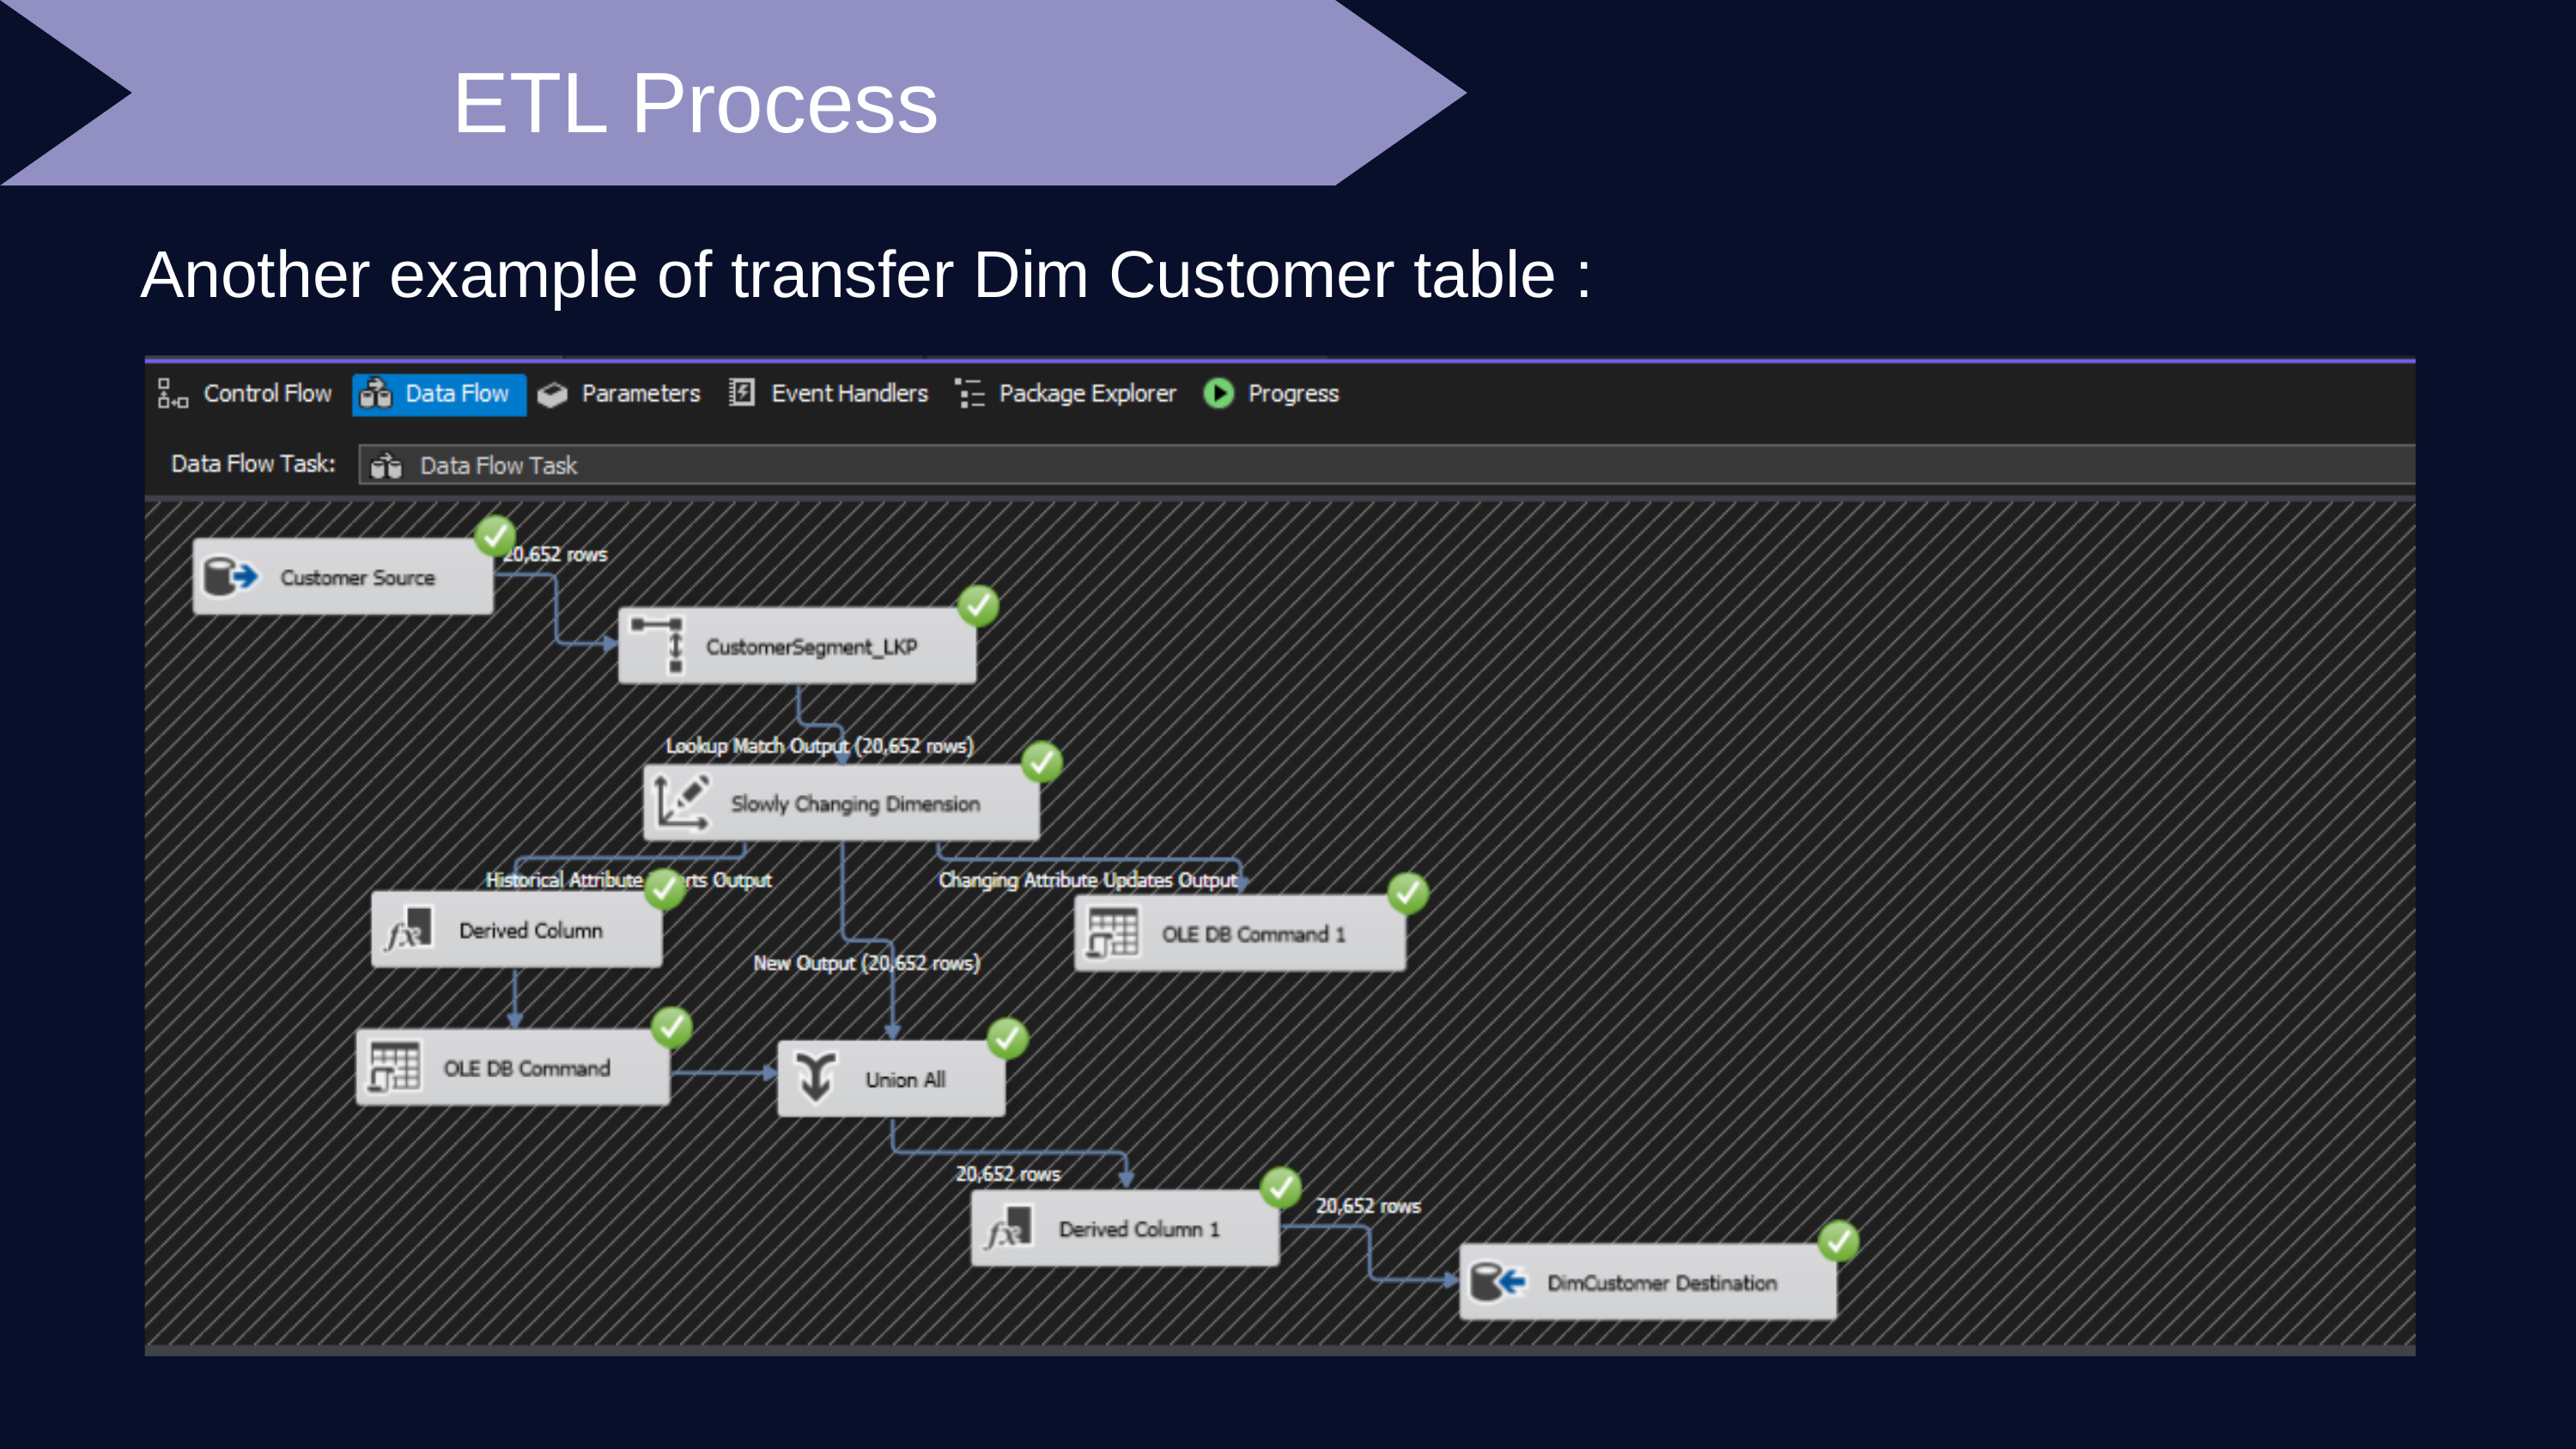

ETL Process
 Another example of transfer Dim Customer table :